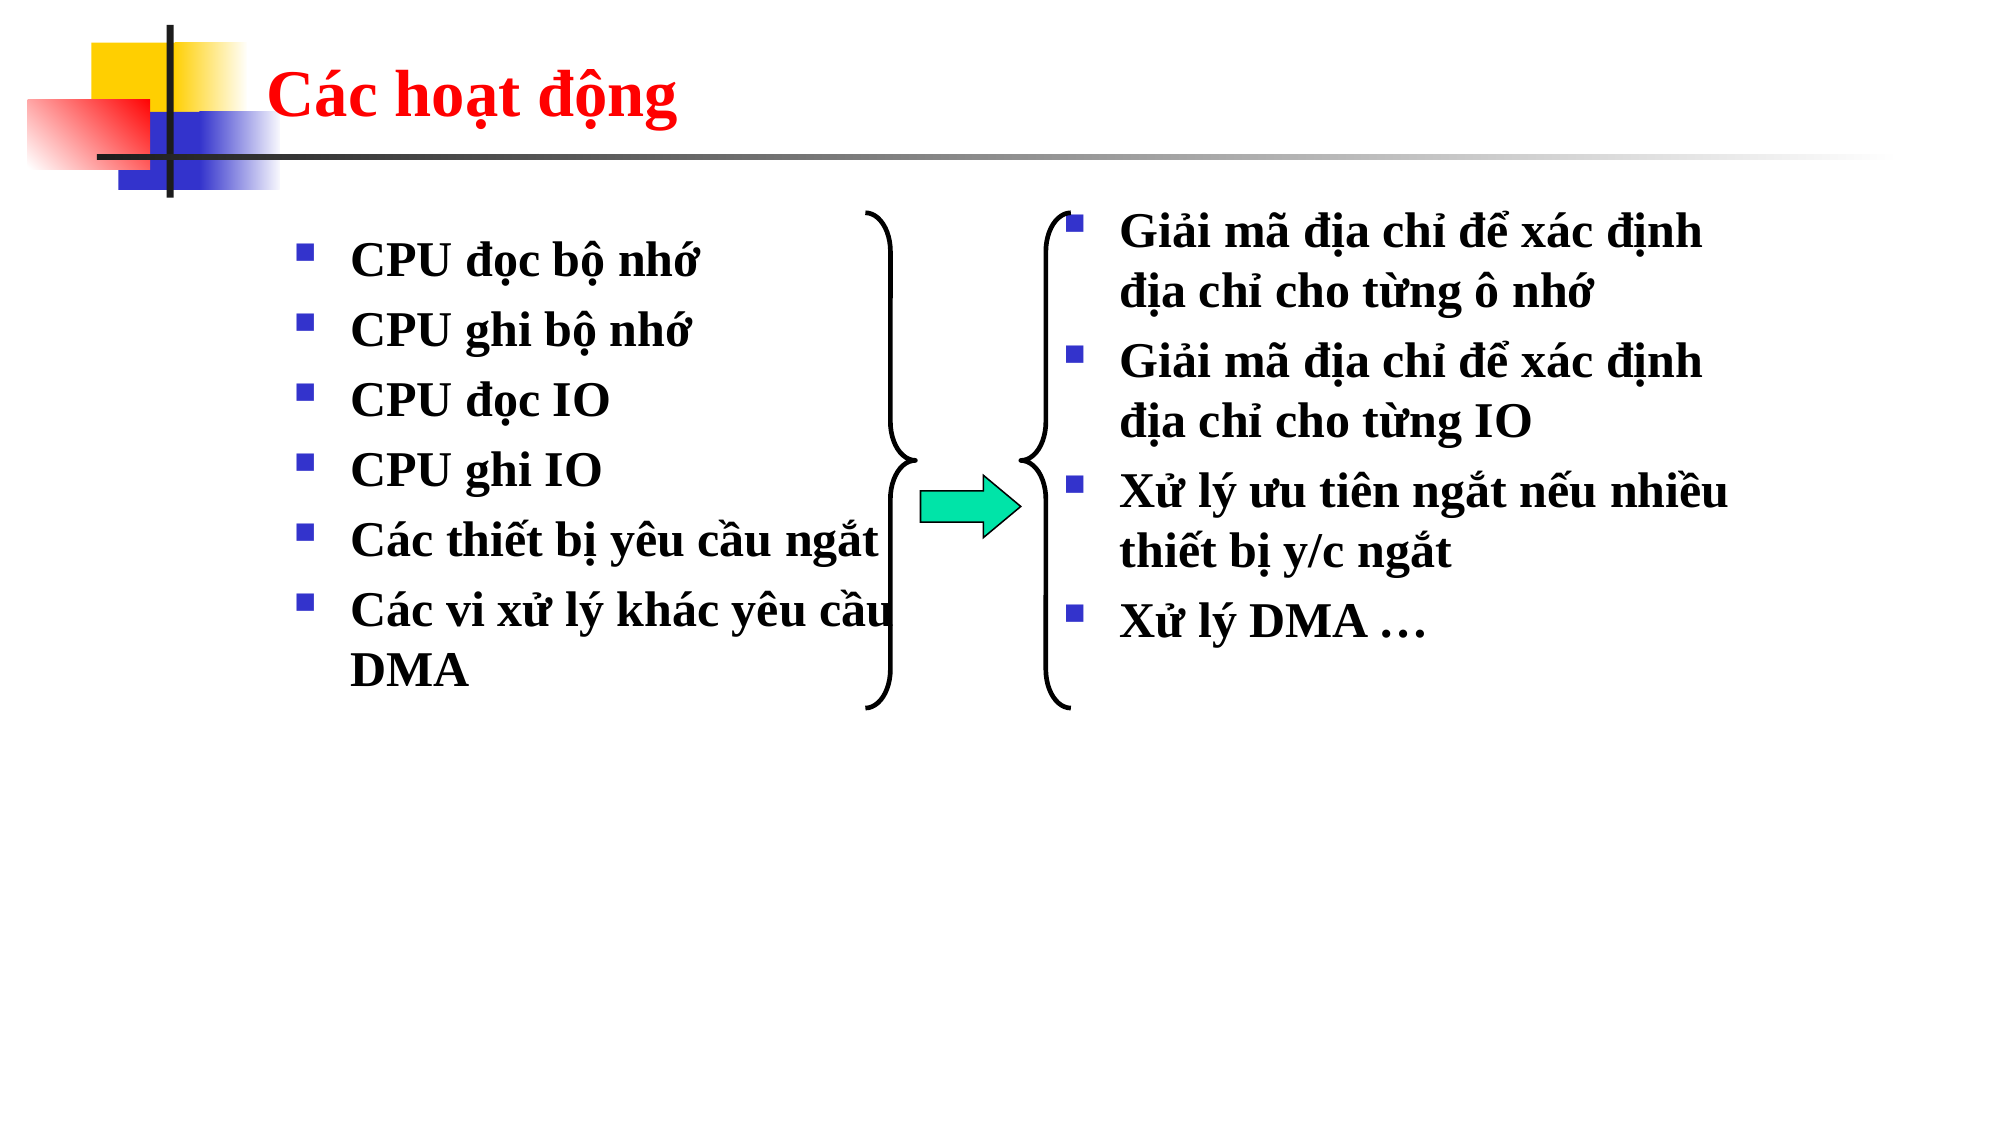

# Các hoạt động
Giải mã địa chỉ để xác định địa chỉ cho từng ô nhớ
Giải mã địa chỉ để xác định địa chỉ cho từng IO
Xử lý ưu tiên ngắt nếu nhiều thiết bị y/c ngắt
Xử lý DMA …

CPU đọc bộ nhớ
CPU ghi bộ nhớ
CPU đọc IO
CPU ghi IO
Các thiết bị yêu cầu ngắt
Các vi xử lý khác yêu cầu DMA